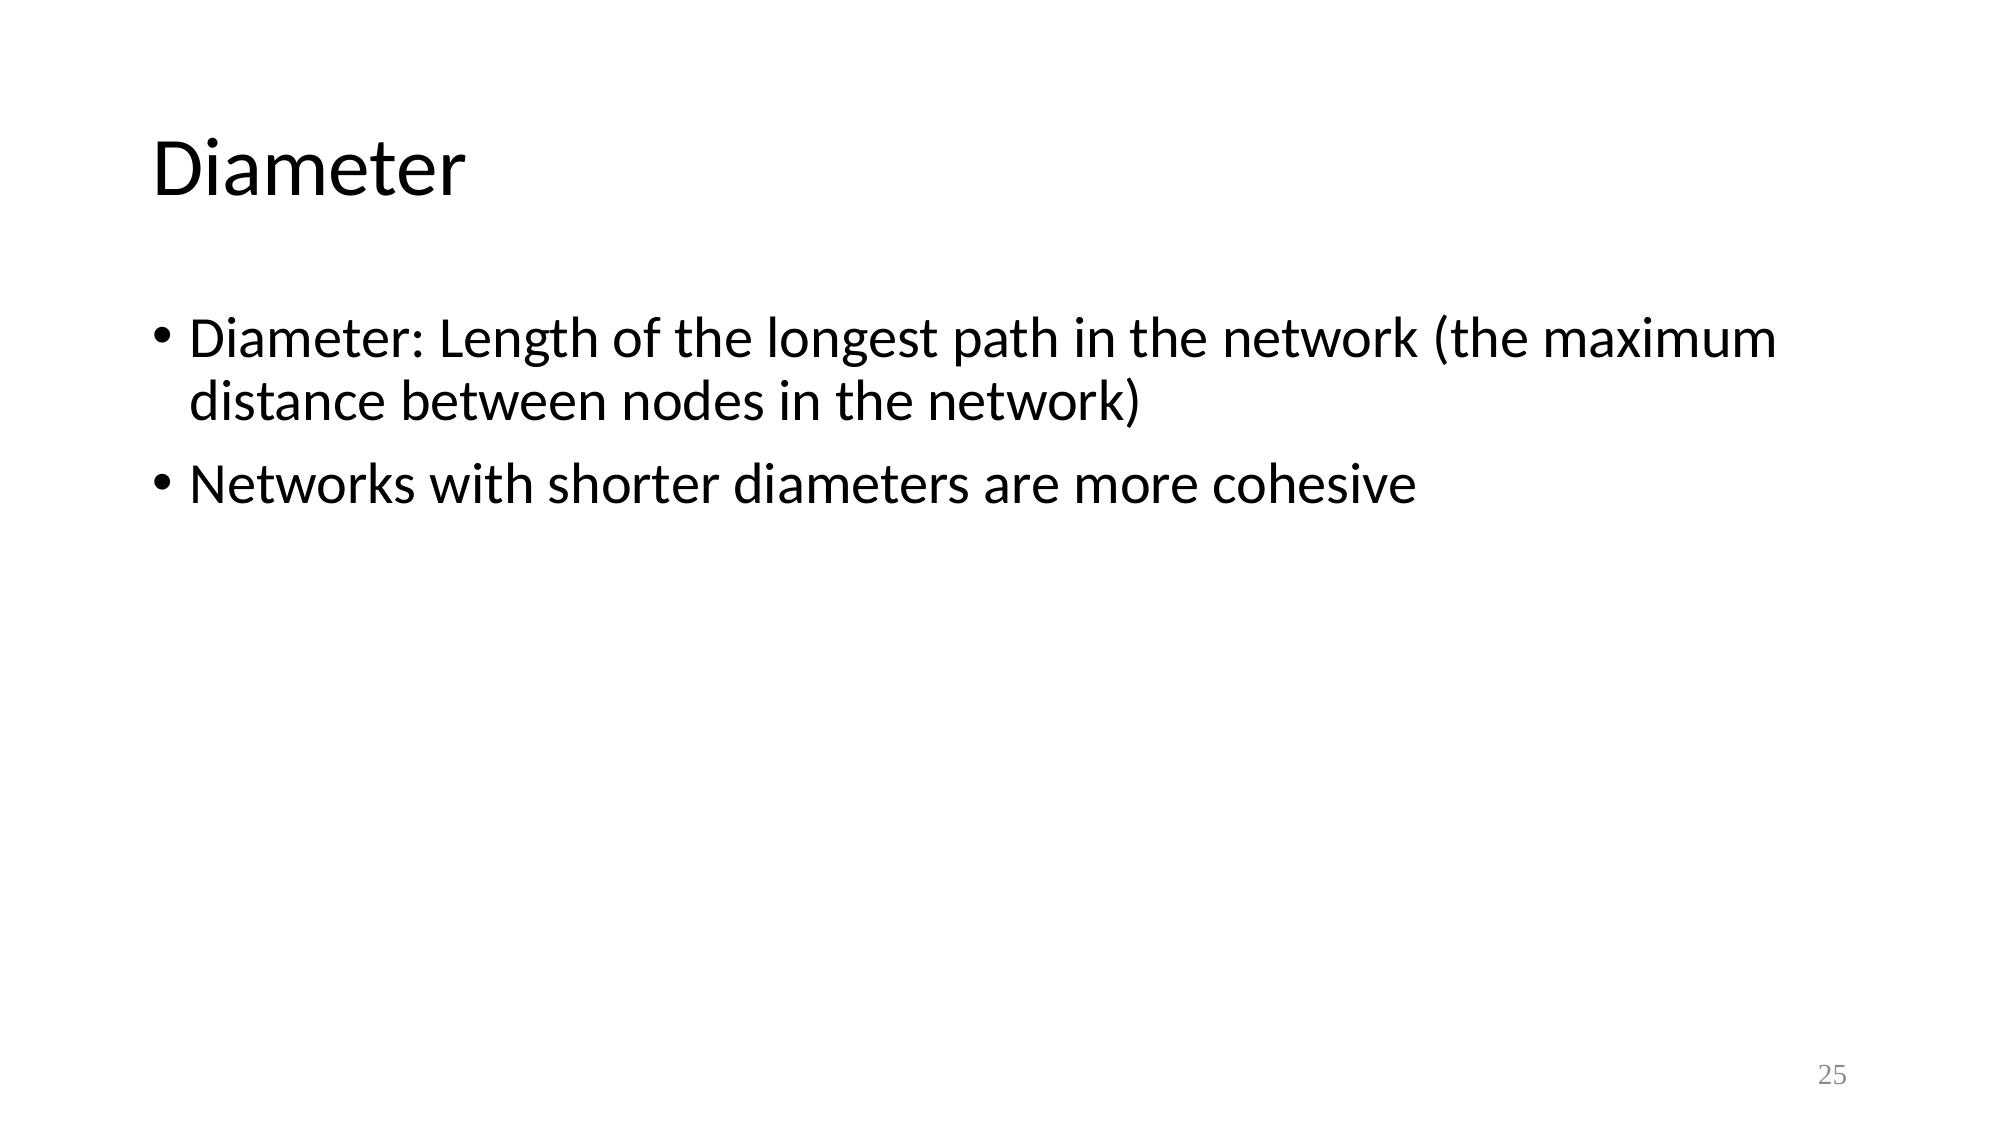

# Diameter
Diameter: Length of the longest path in the network (the maximum distance between nodes in the network)
Networks with shorter diameters are more cohesive
25